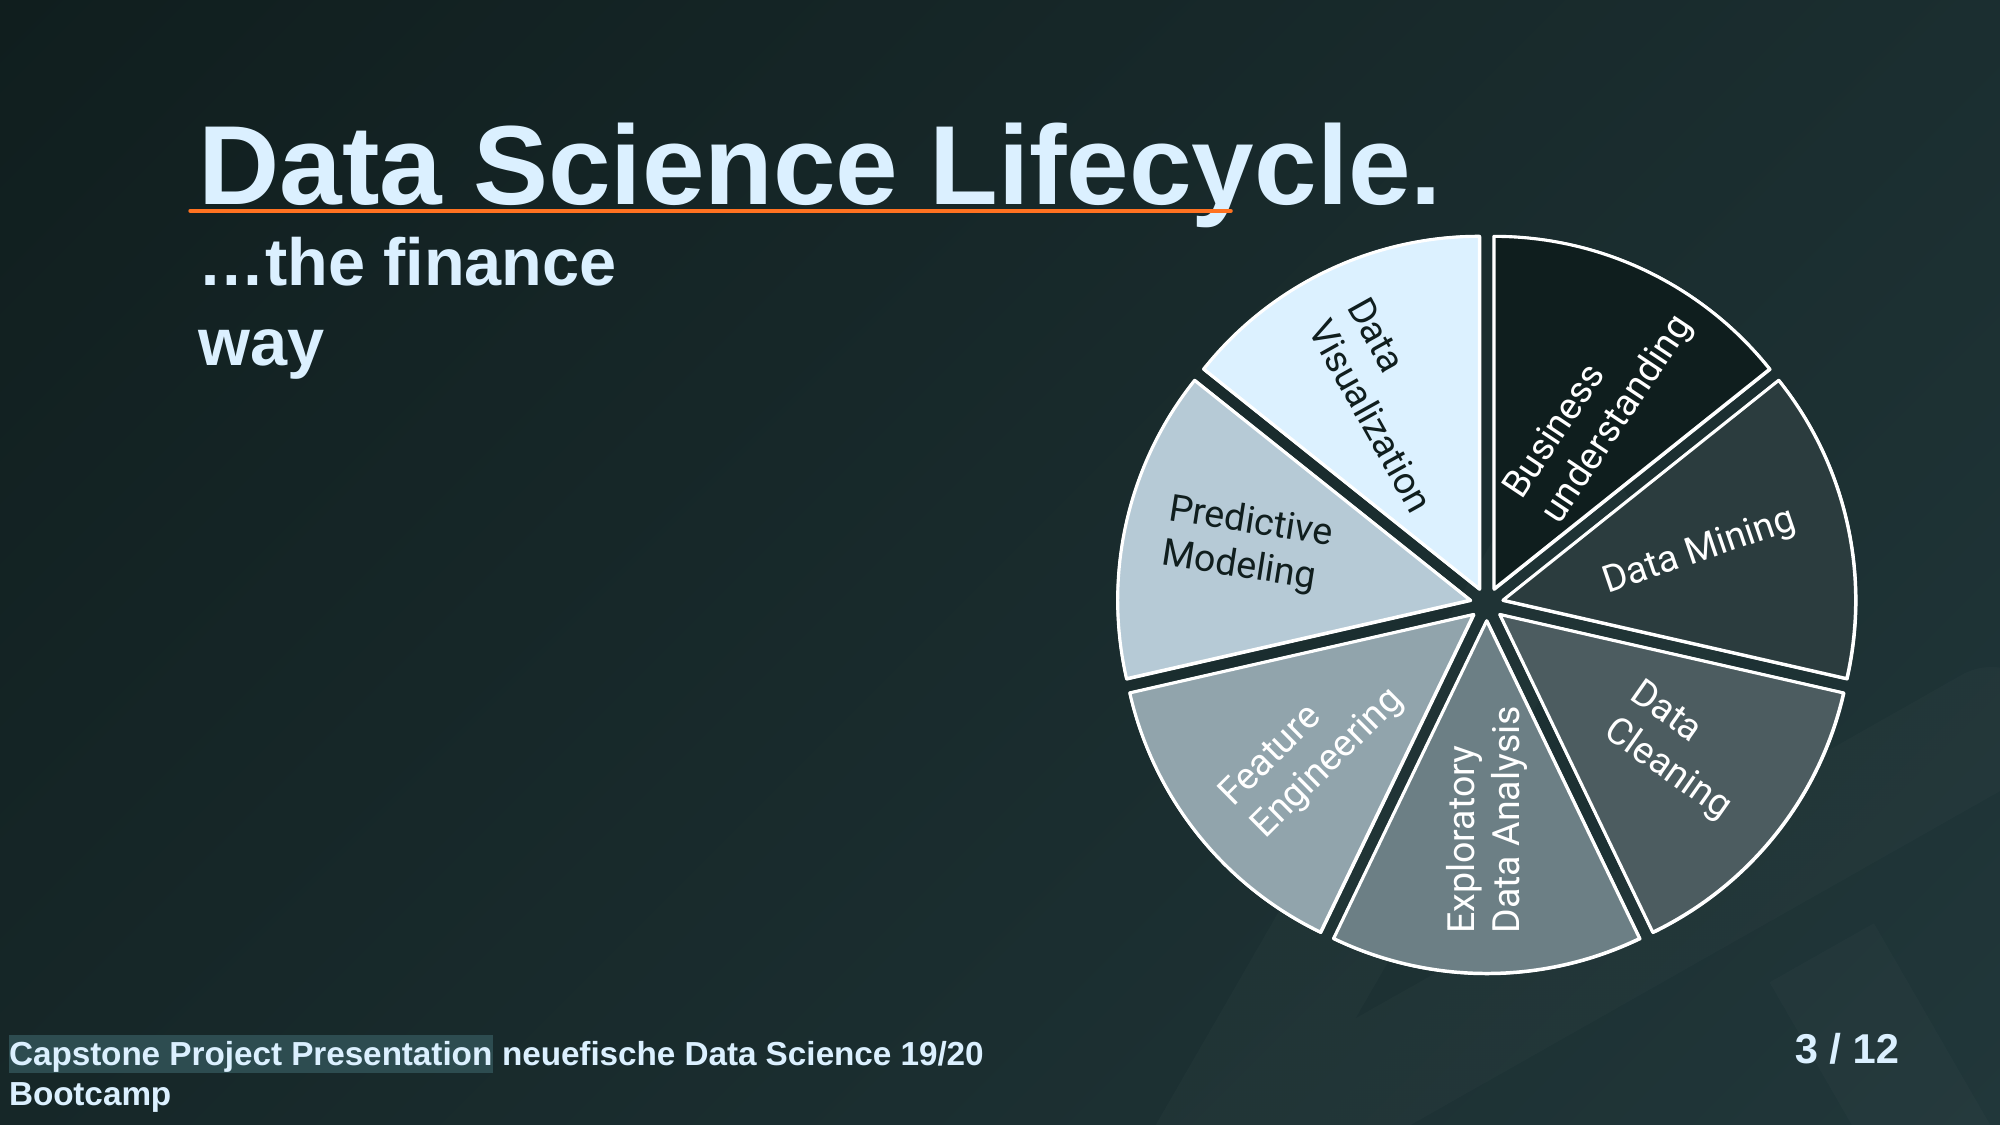

Data Science Lifecycle.

…the finance way
Business
understanding
Business
understanding
Data
Visualization
Data
Visualization
Predictive
Modeling
Predictive
Modelling
Data Mining
Data Mining
Data
Cleaning
Feature
Engineering
Feature
Engineering
Data
Cleaning
Exploratory
Data Analysis
Exploratory
Data Analysis
3 / 12
Capstone Project Presentation neuefische Data Science 19/20 Bootcamp